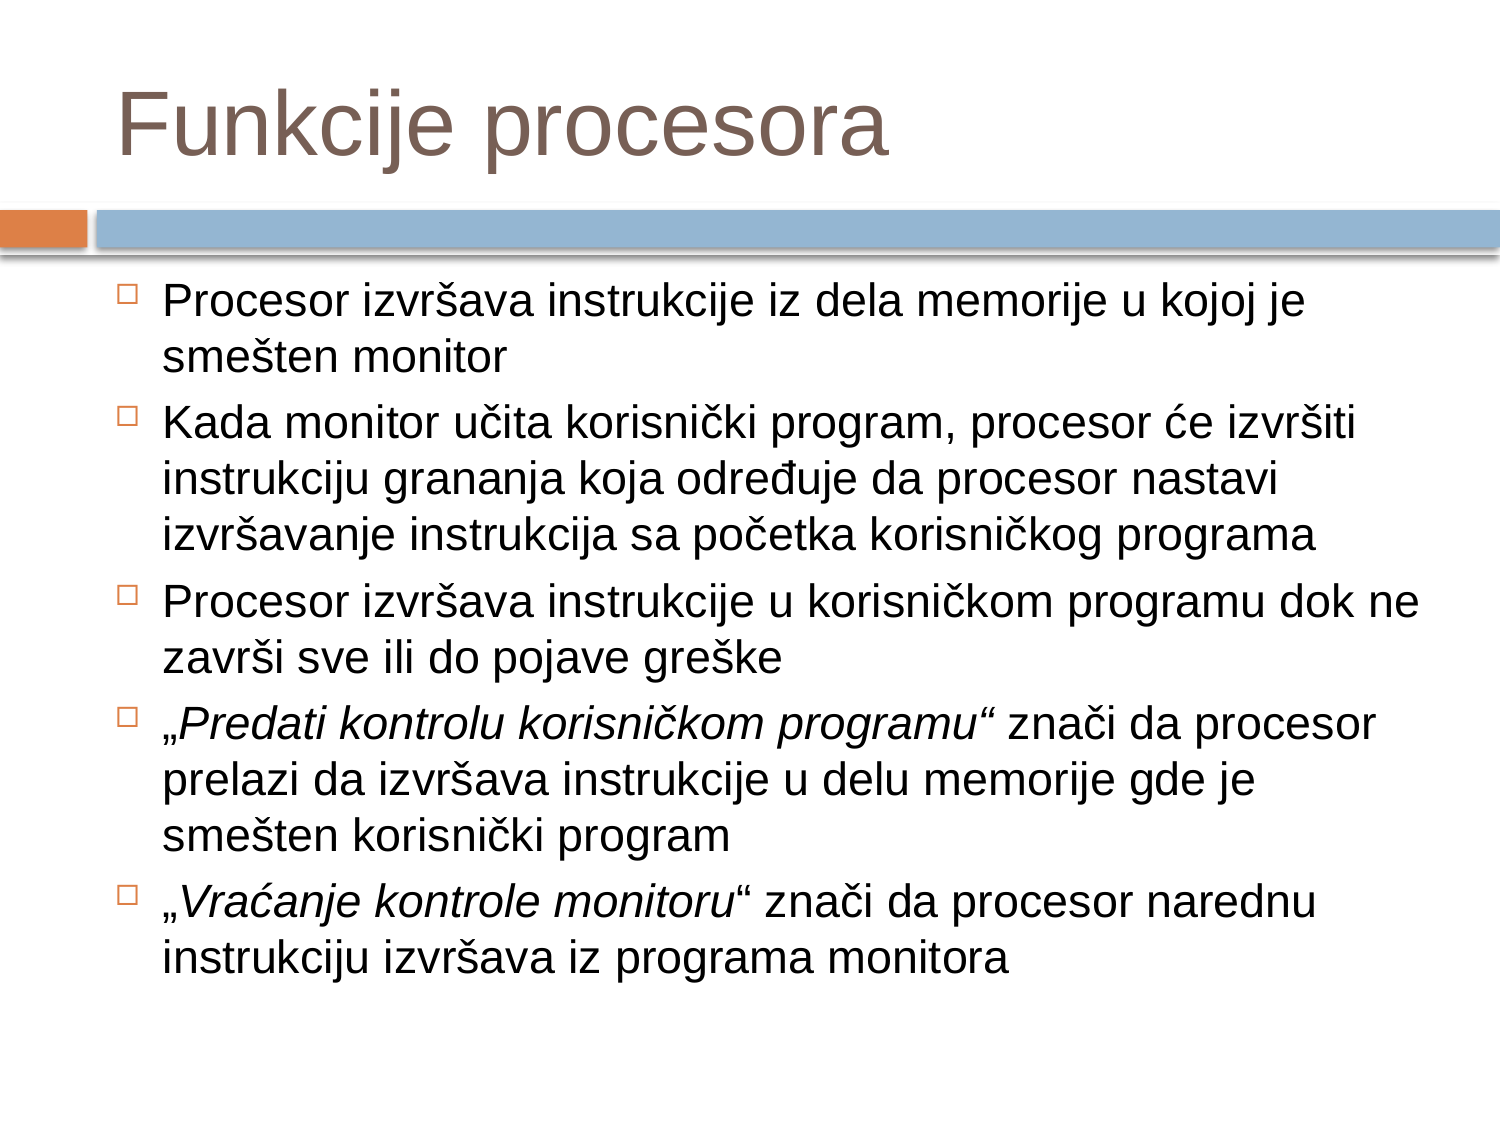

# Funkcije procesora
Procesor izvršava instrukcije iz dela memorije u kojoj je smešten monitor
Kada monitor učita korisnički program, procesor će izvršiti instrukciju grananja koja određuje da procesor nastavi izvršavanje instrukcija sa početka korisničkog programa
Procesor izvršava instrukcije u korisničkom programu dok ne završi sve ili do pojave greške
„Predati kontrolu korisničkom programu“ znači da procesor prelazi da izvršava instrukcije u delu memorije gde je smešten korisnički program
„Vraćanje kontrole monitoru“ znači da procesor narednu instrukciju izvršava iz programa monitora